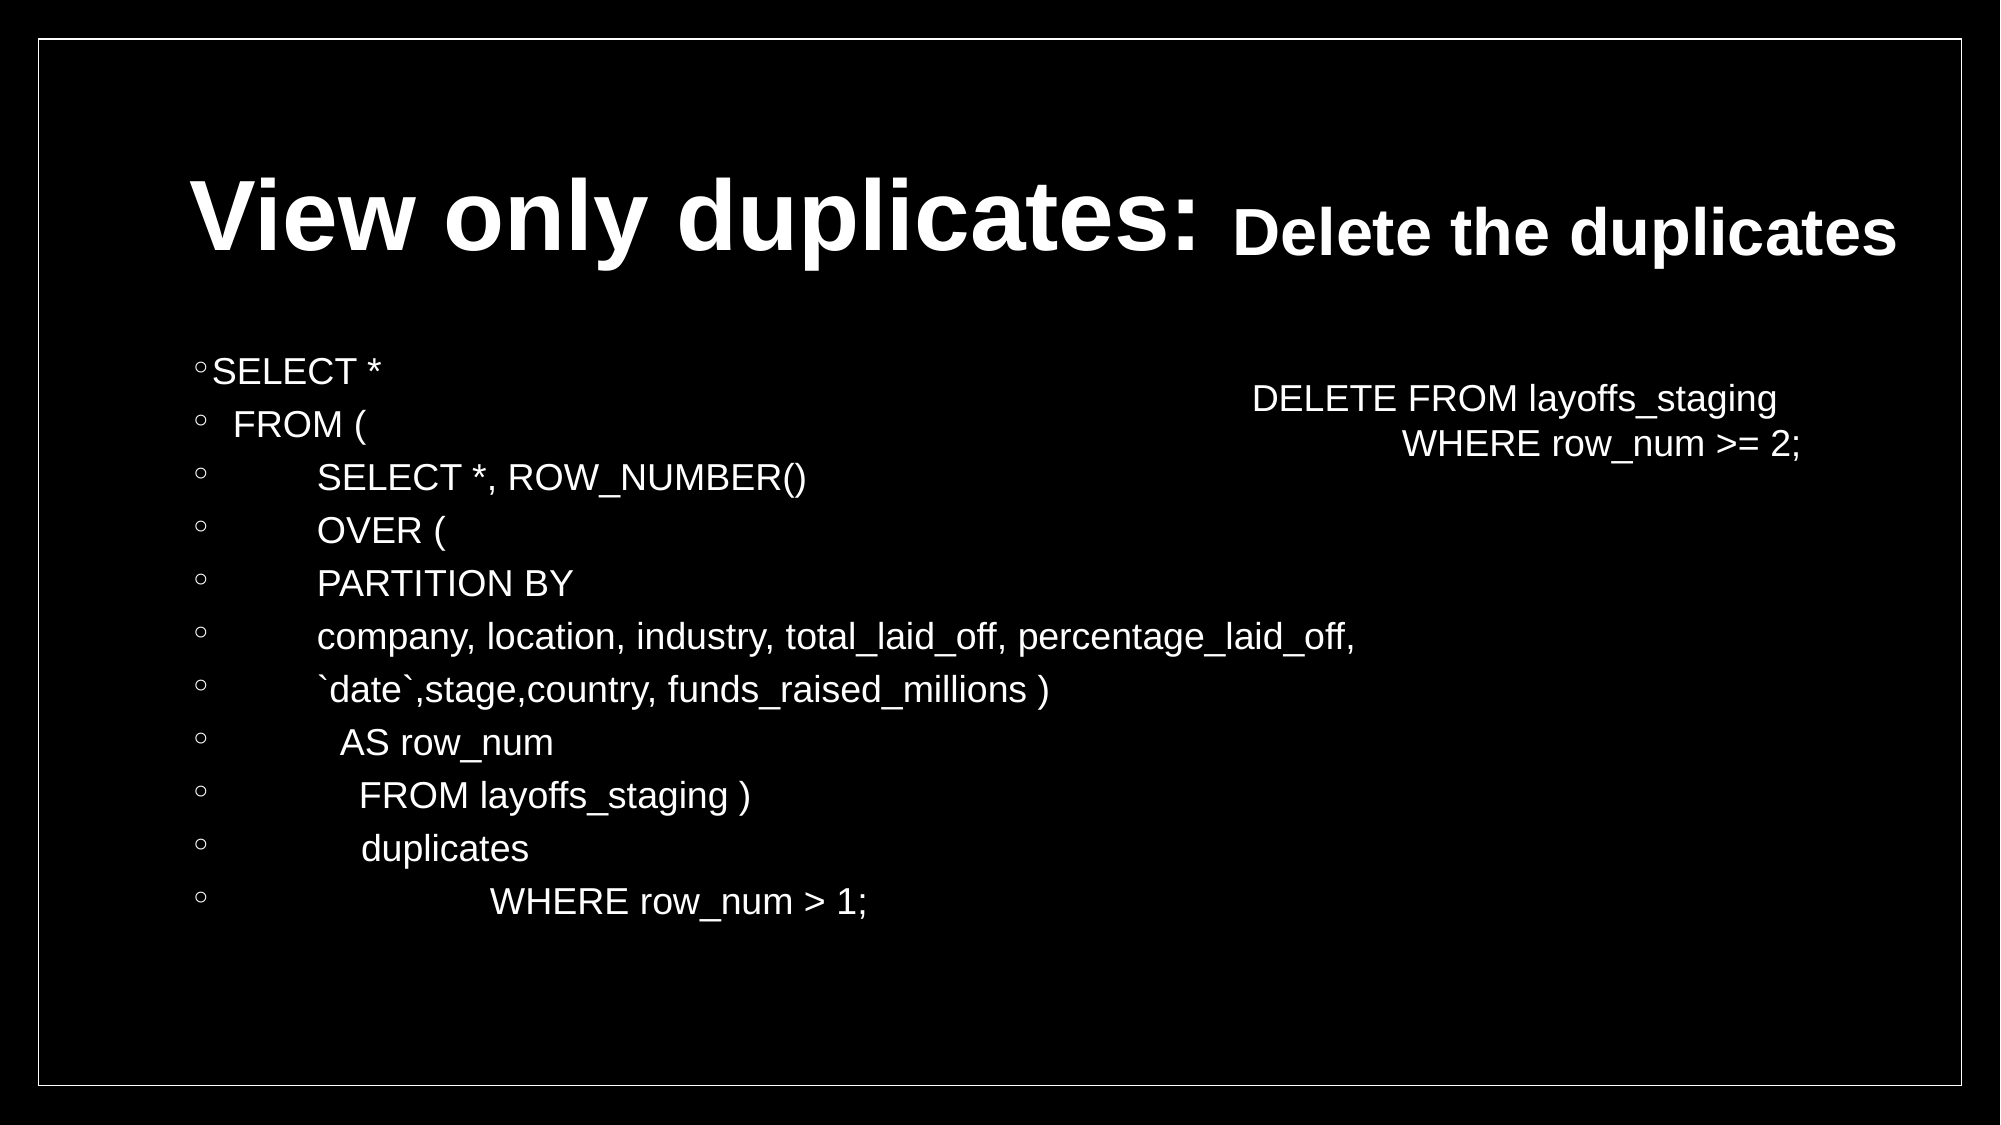

View only duplicates:
Delete the duplicates
SELECT *
  FROM (
          SELECT *, ROW_NUMBER()
          OVER (
          PARTITION BY
          company, location, industry, total_laid_off, percentage_laid_off,
          `date`,stage,country, funds_raised_millions )
 	AS row_num
              FROM layoffs_staging )
	  duplicates
		WHERE row_num > 1;

DELETE FROM layoffs_staging      	WHERE row_num >= 2;